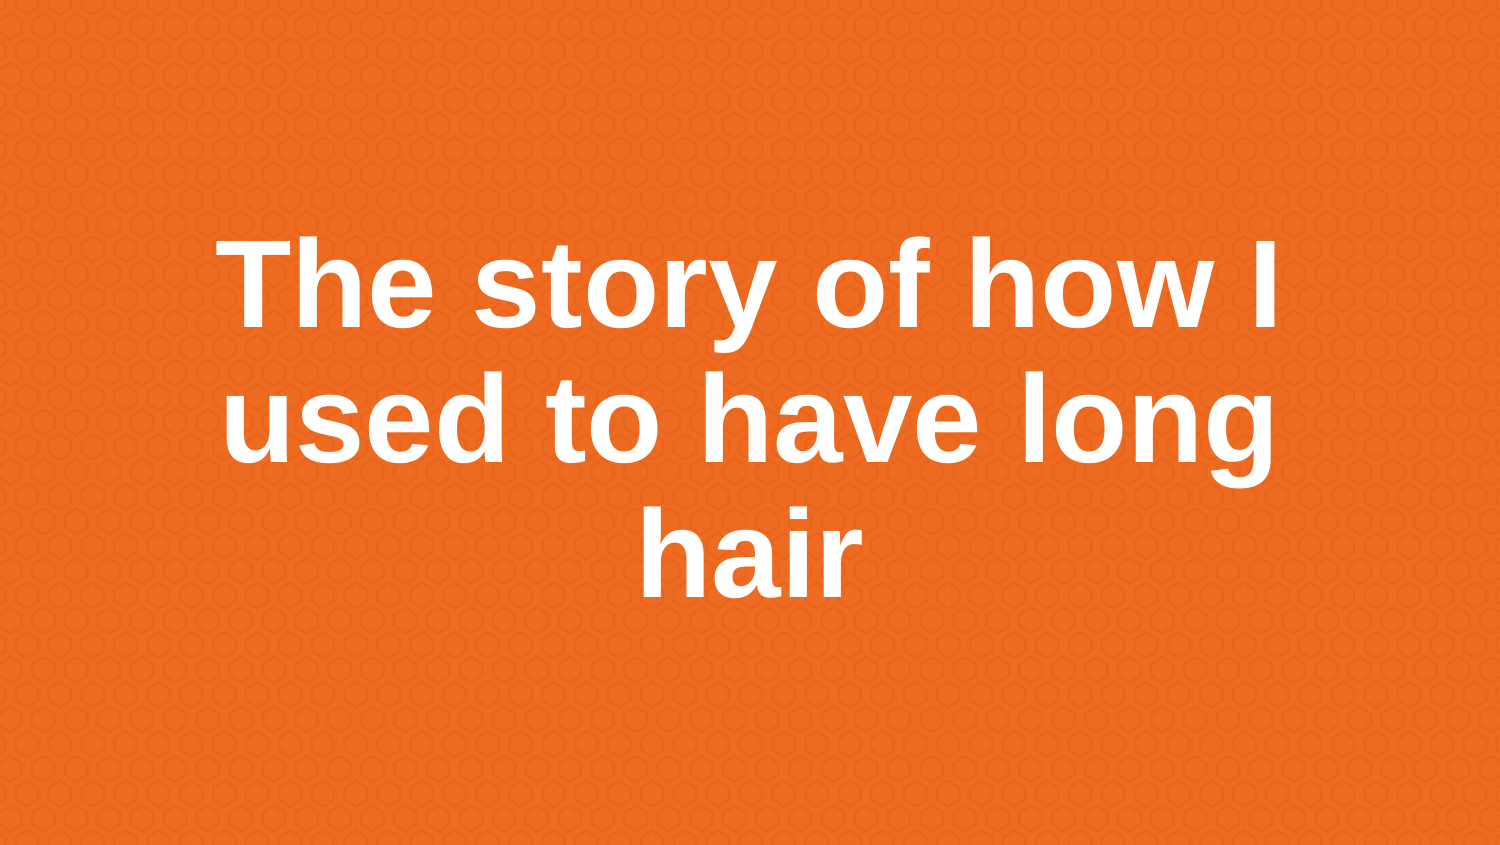

The story of how I used to have long hair